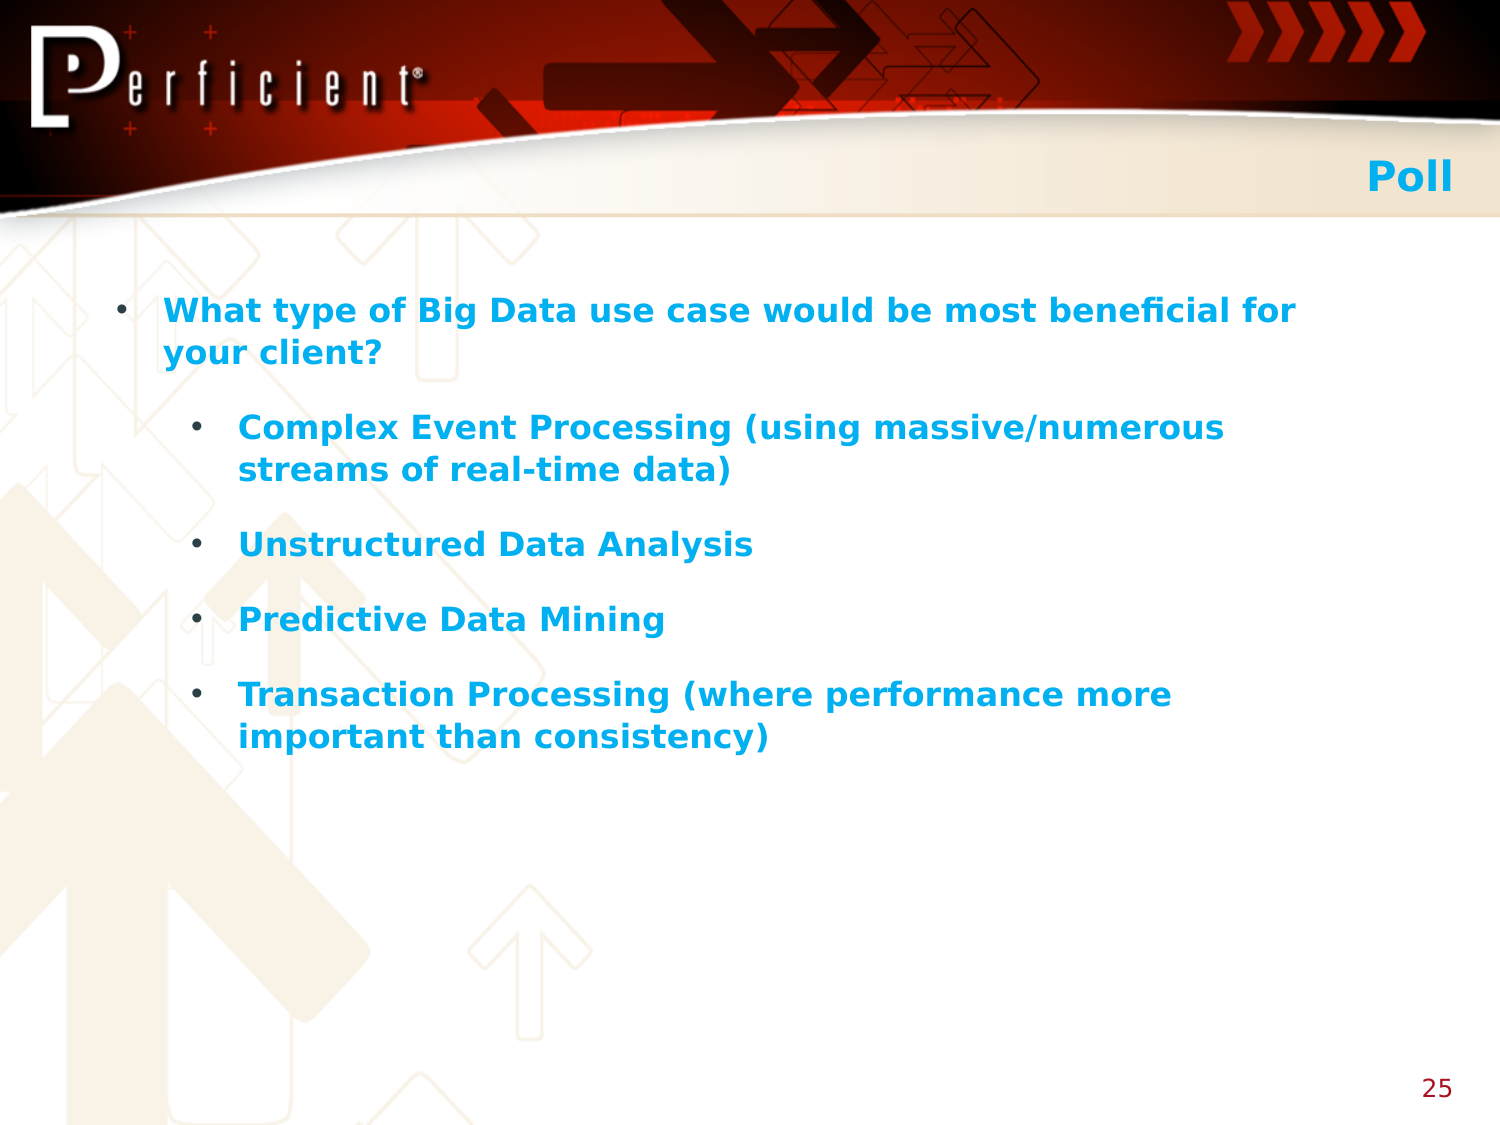

Poll
What type of Big Data use case would be most beneficial for your client?
Complex Event Processing (using massive/numerous streams of real-time data)
Unstructured Data Analysis
Predictive Data Mining
Transaction Processing (where performance more important than consistency)

25